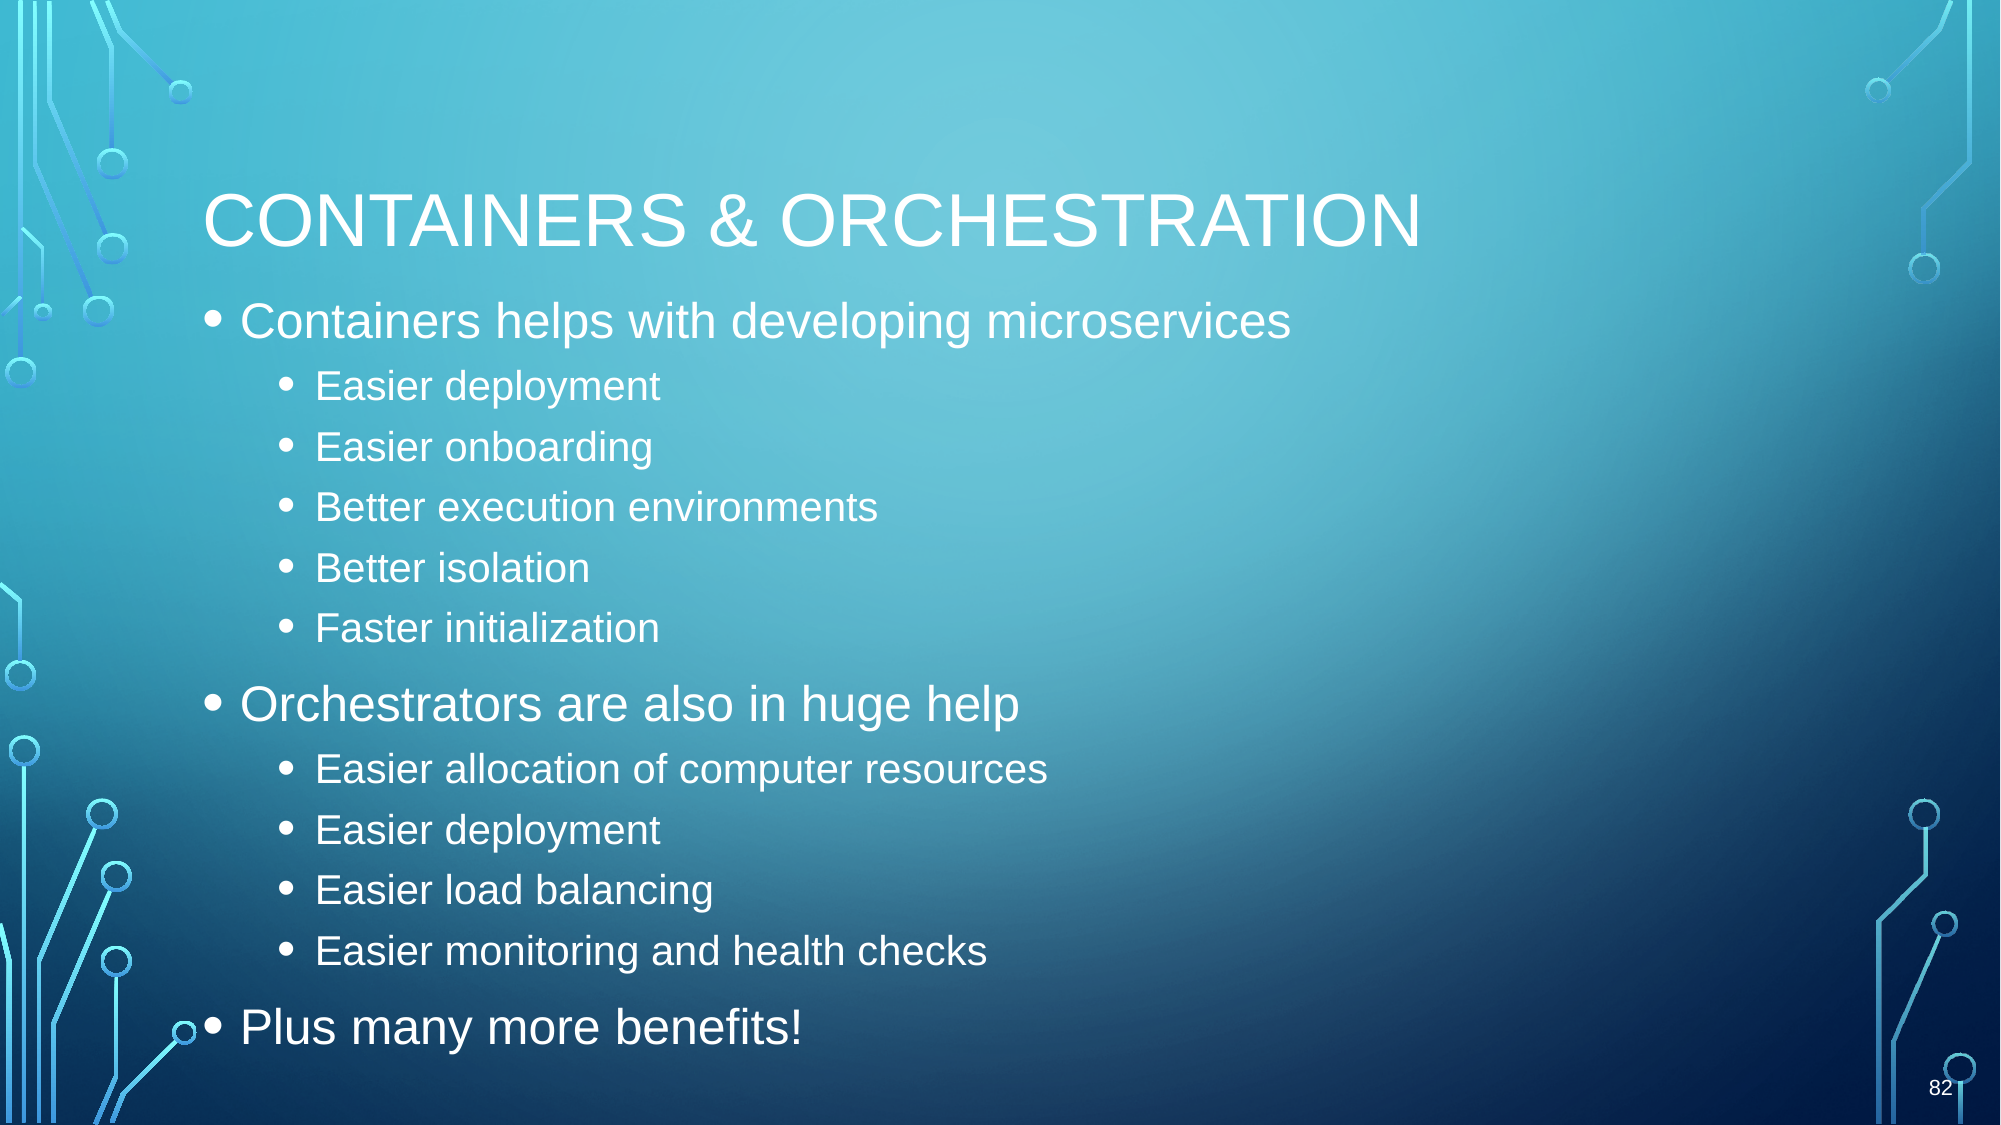

# Containers & Orchestration
Containers helps with developing microservices
Easier deployment
Easier onboarding
Better execution environments
Better isolation
Faster initialization
Orchestrators are also in huge help
Easier allocation of computer resources
Easier deployment
Easier load balancing
Easier monitoring and health checks
Plus many more benefits!
82